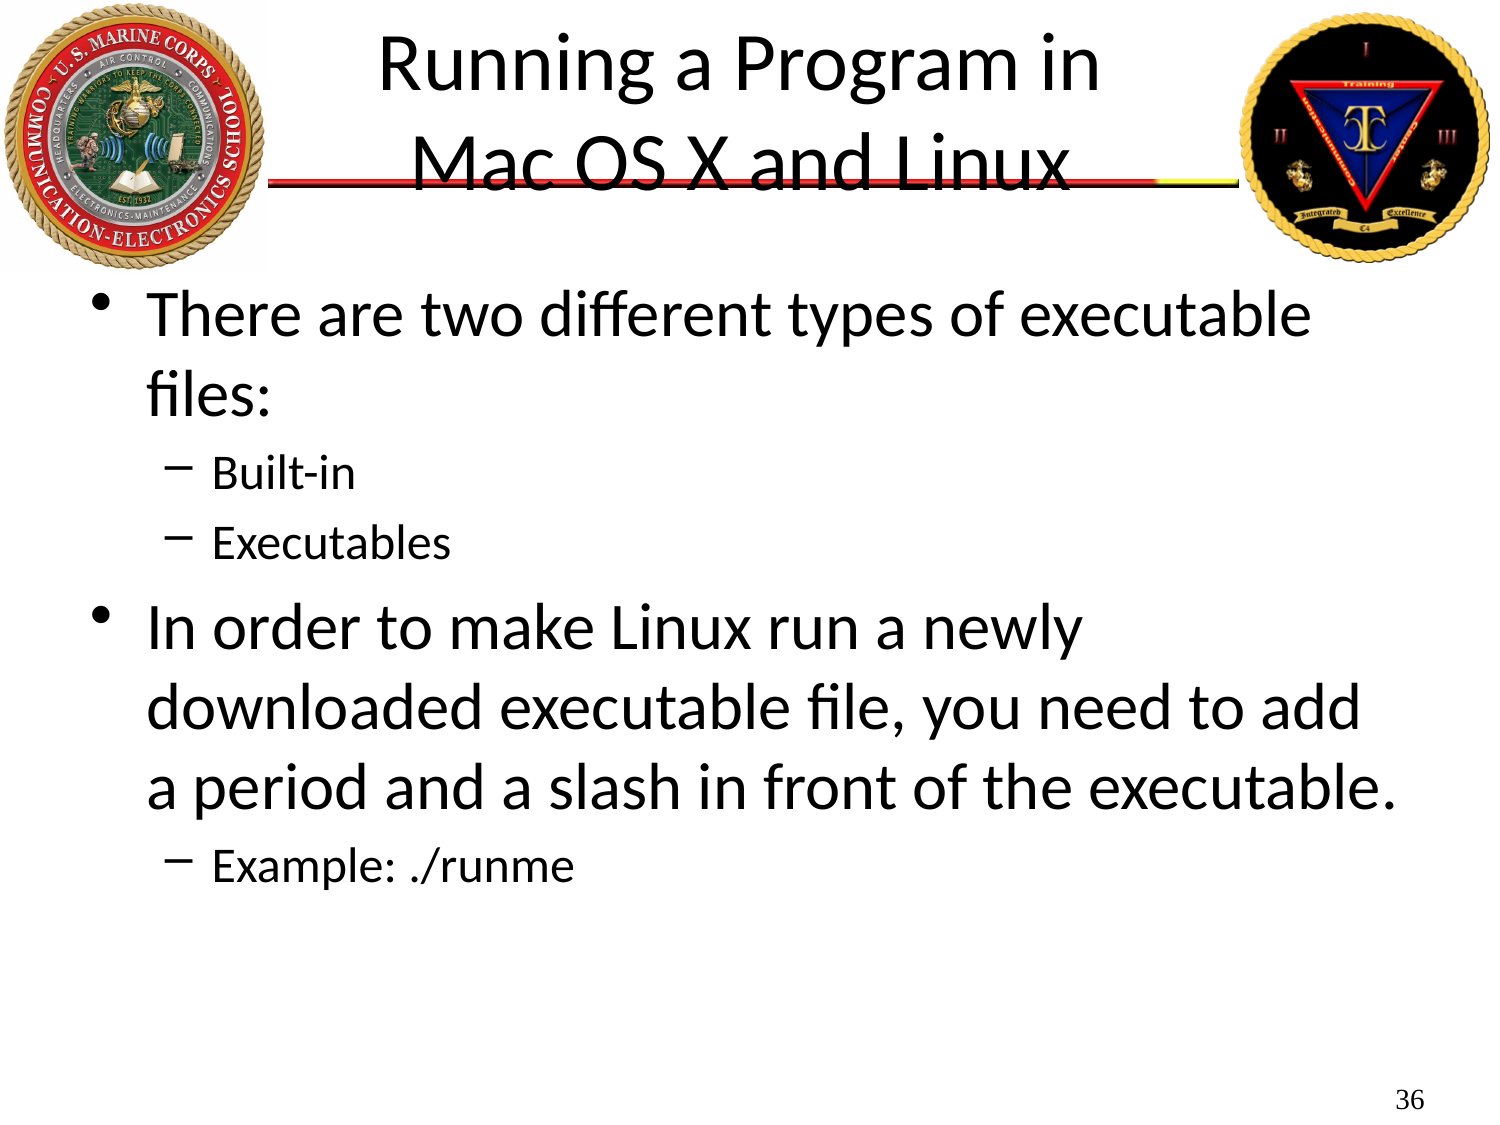

# Running a Program in Mac OS X and Linux
There are two different types of executable files:
Built-in
Executables
In order to make Linux run a newly downloaded executable file, you need to add a period and a slash in front of the executable.
Example: ./runme